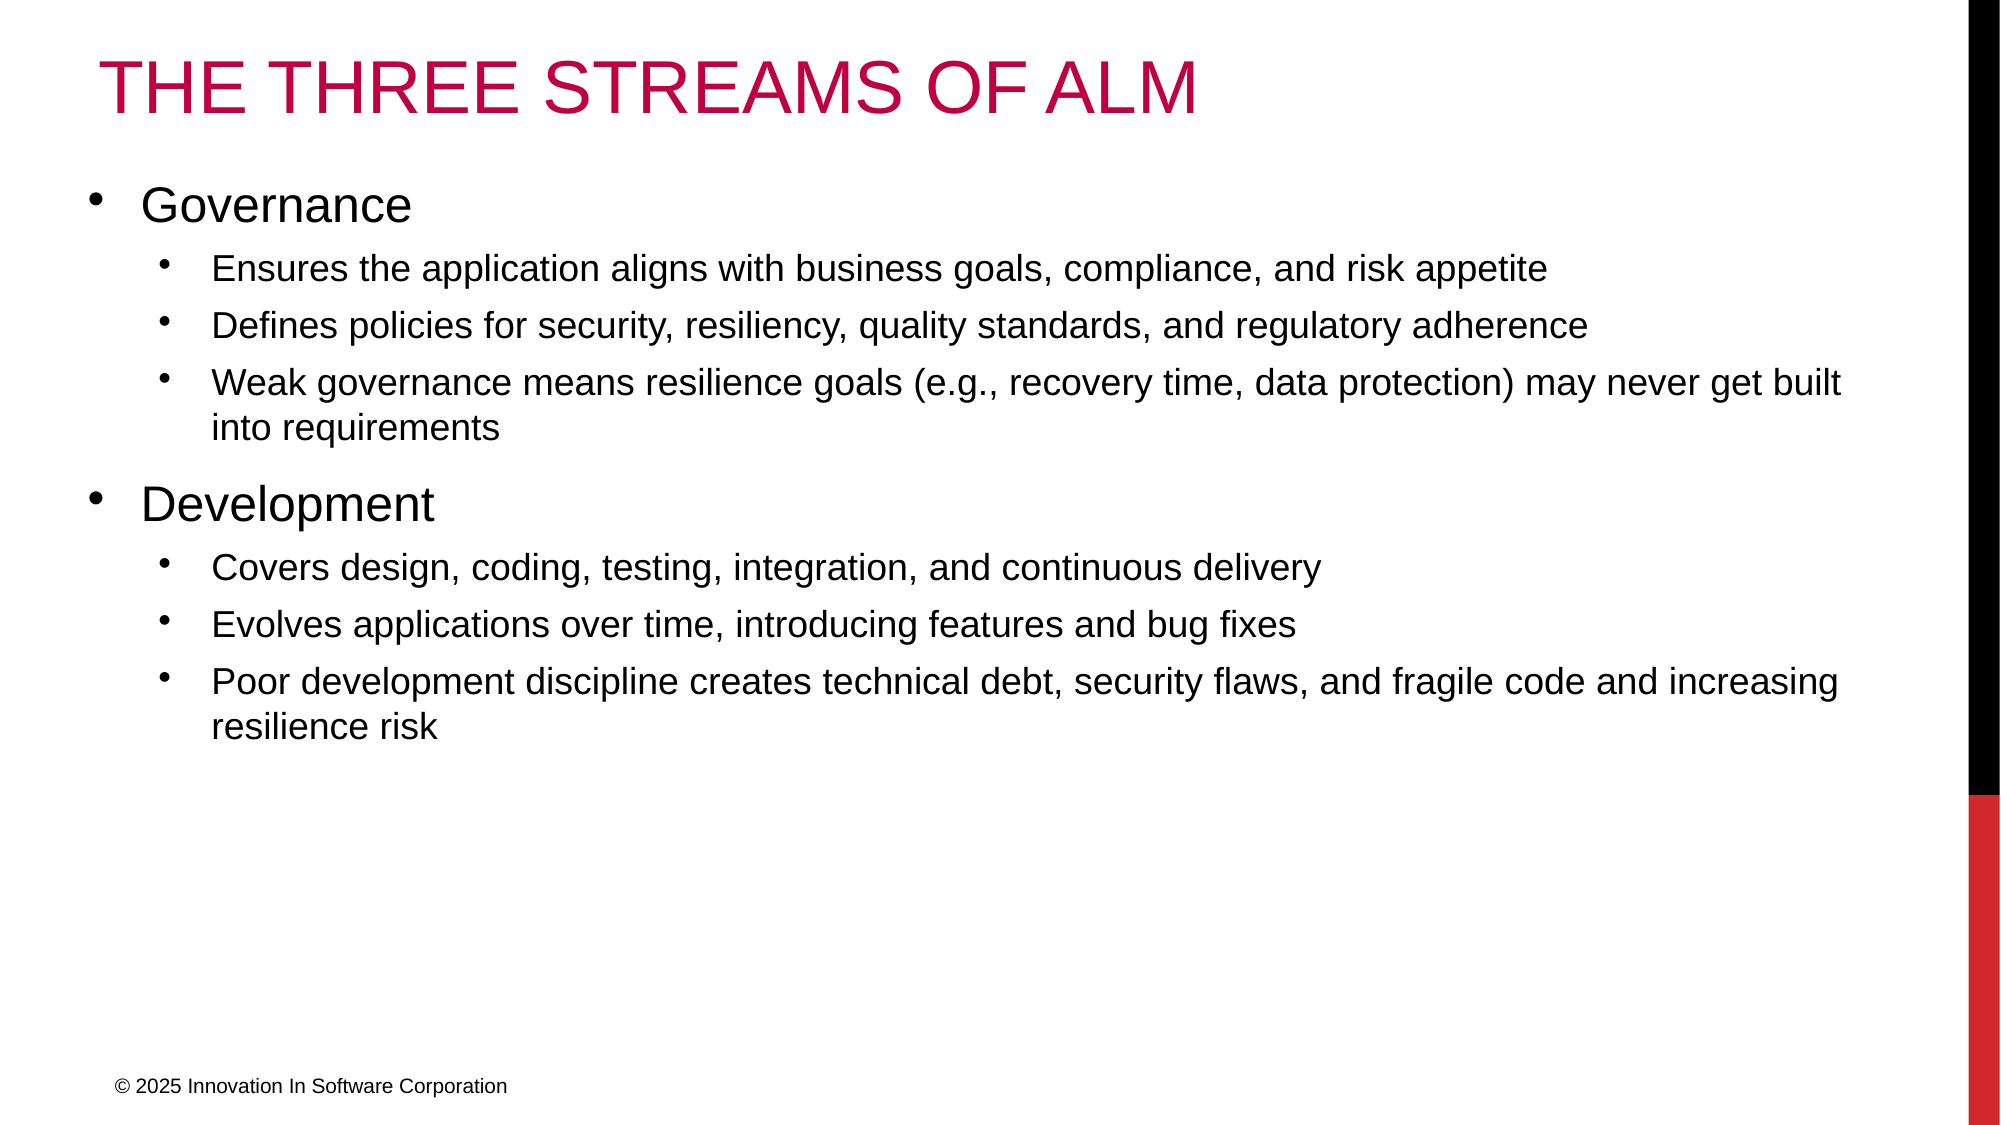

# The Three Streams of ALM
Governance
Ensures the application aligns with business goals, compliance, and risk appetite
Defines policies for security, resiliency, quality standards, and regulatory adherence
Weak governance means resilience goals (e.g., recovery time, data protection) may never get built into requirements
Development
Covers design, coding, testing, integration, and continuous delivery
Evolves applications over time, introducing features and bug fixes
Poor development discipline creates technical debt, security flaws, and fragile code and increasing resilience risk
© 2025 Innovation In Software Corporation